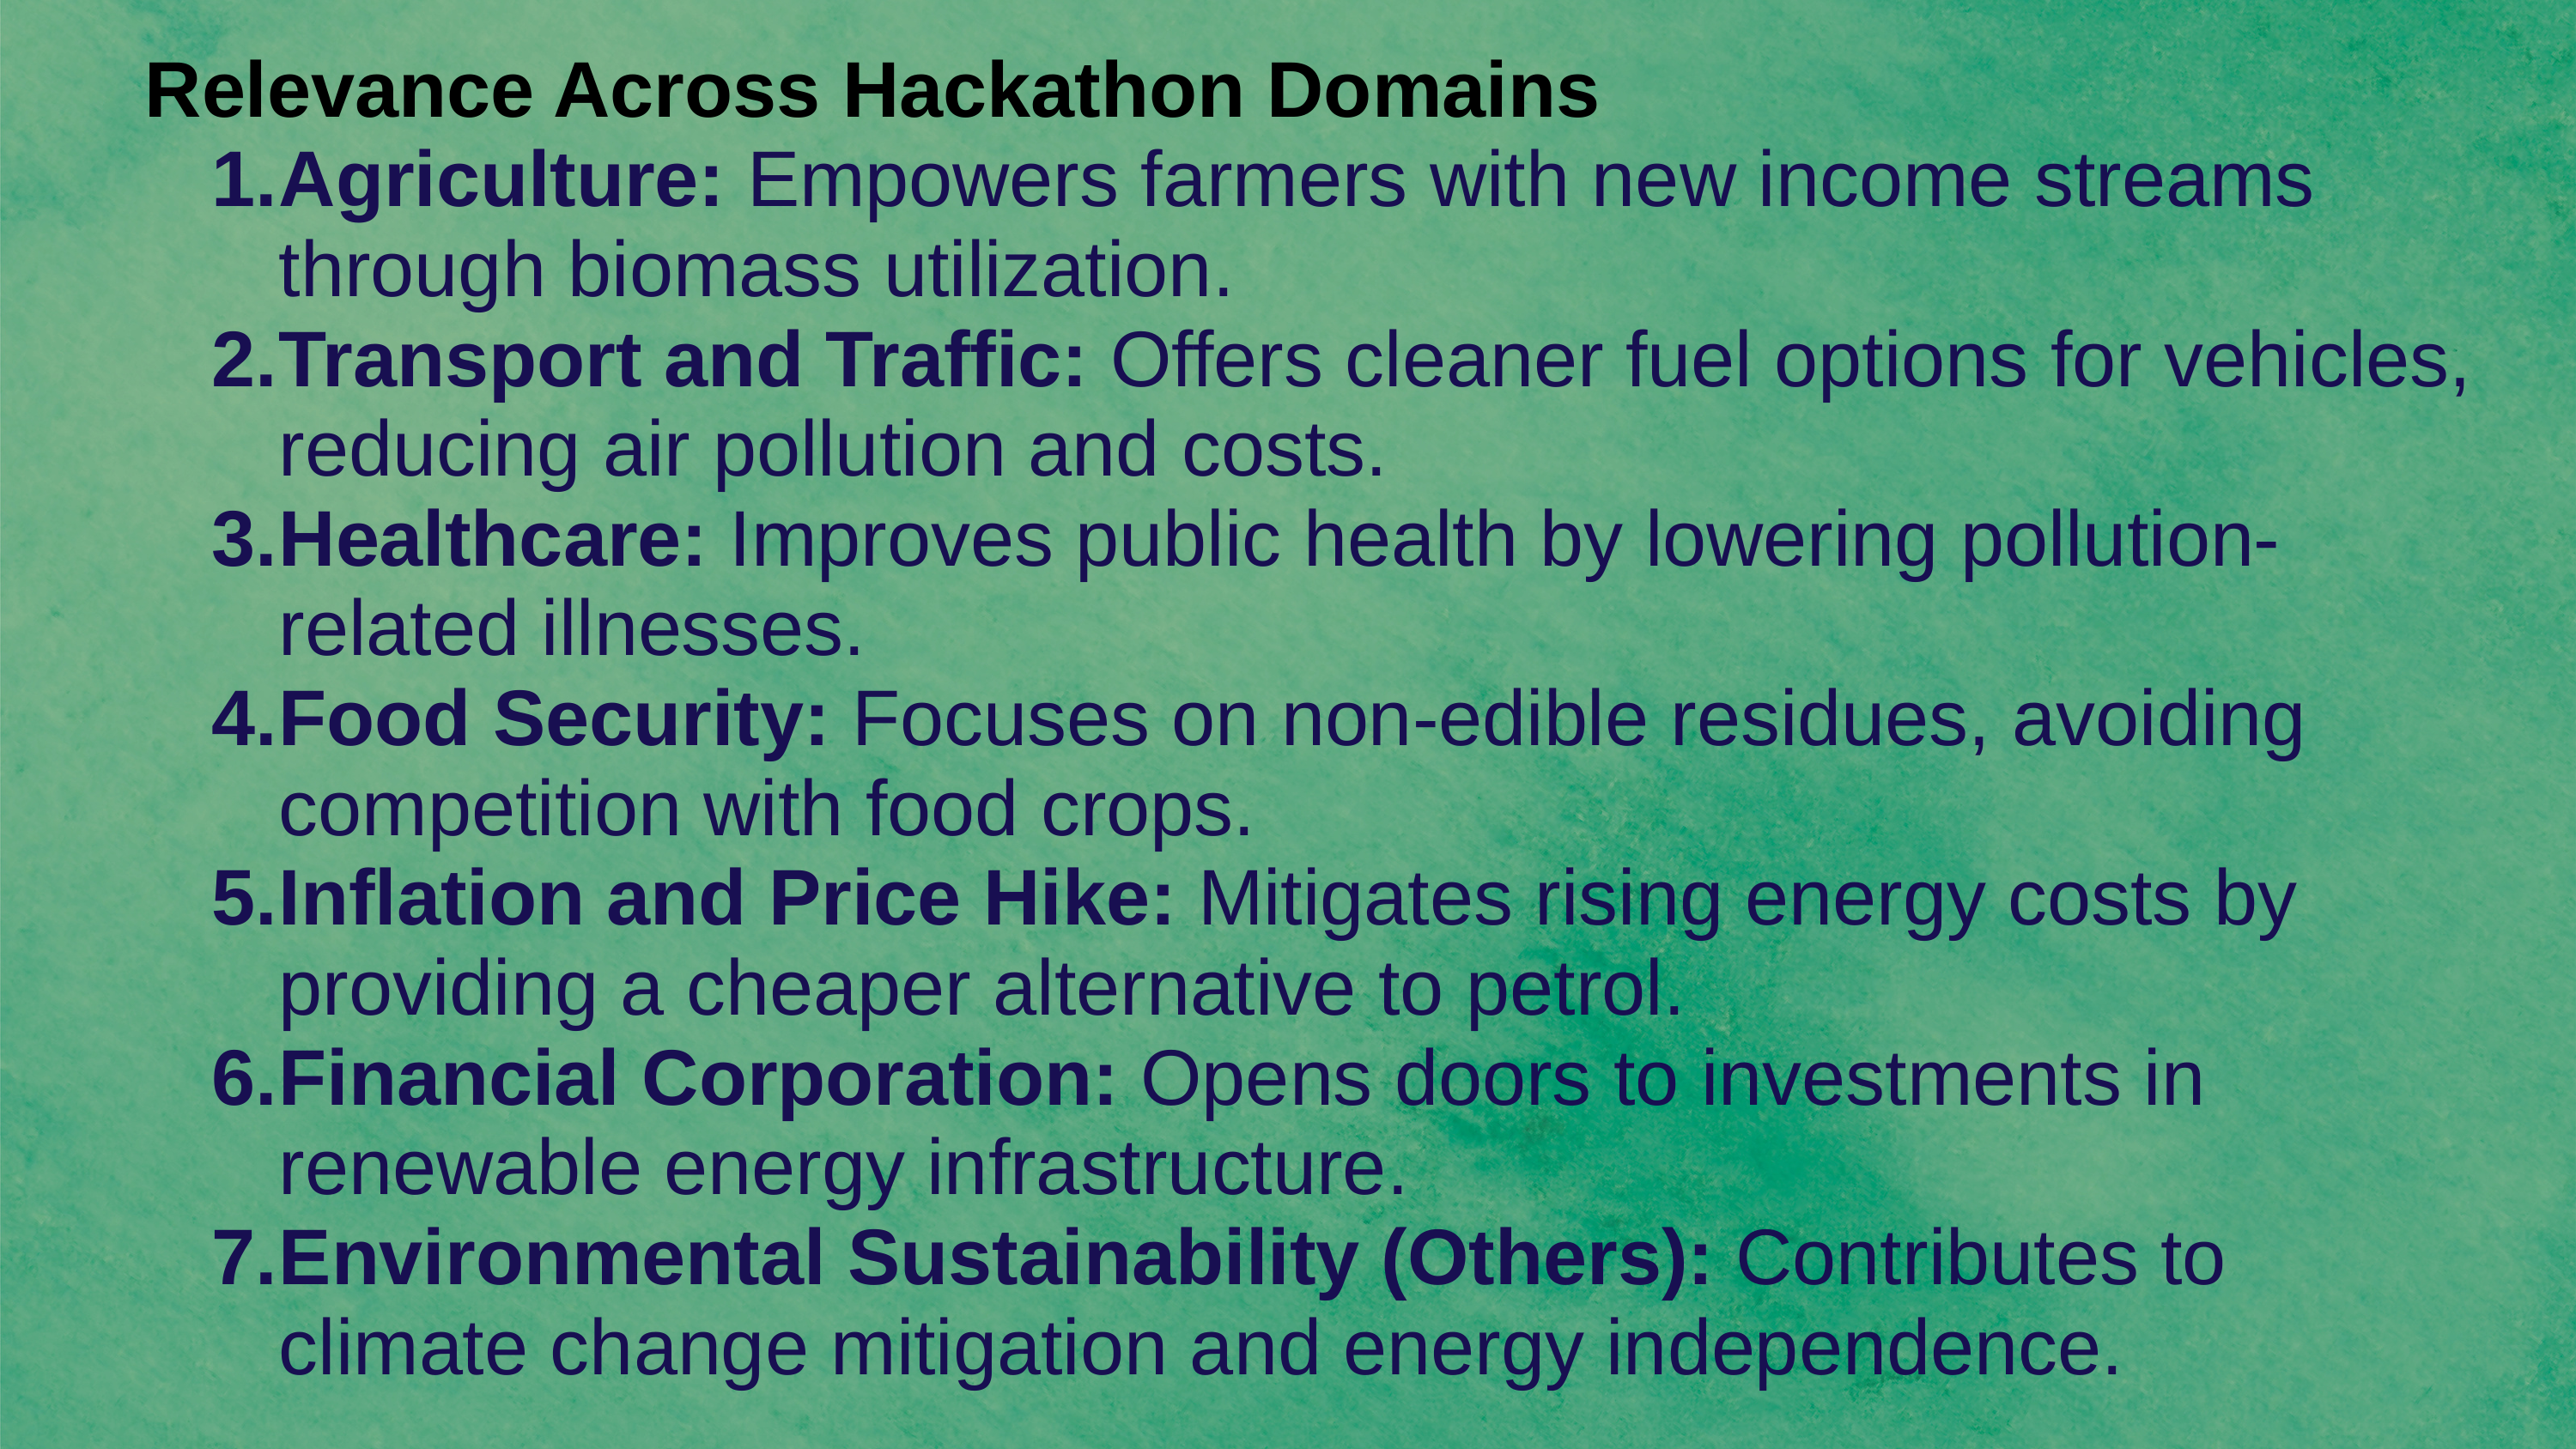

Relevance Across Hackathon Domains
Agriculture: Empowers farmers with new income streams through biomass utilization.
Transport and Traffic: Offers cleaner fuel options for vehicles, reducing air pollution and costs.
Healthcare: Improves public health by lowering pollution-related illnesses.
Food Security: Focuses on non-edible residues, avoiding competition with food crops.
Inflation and Price Hike: Mitigates rising energy costs by providing a cheaper alternative to petrol.
Financial Corporation: Opens doors to investments in renewable energy infrastructure.
Environmental Sustainability (Others): Contributes to climate change mitigation and energy independence.